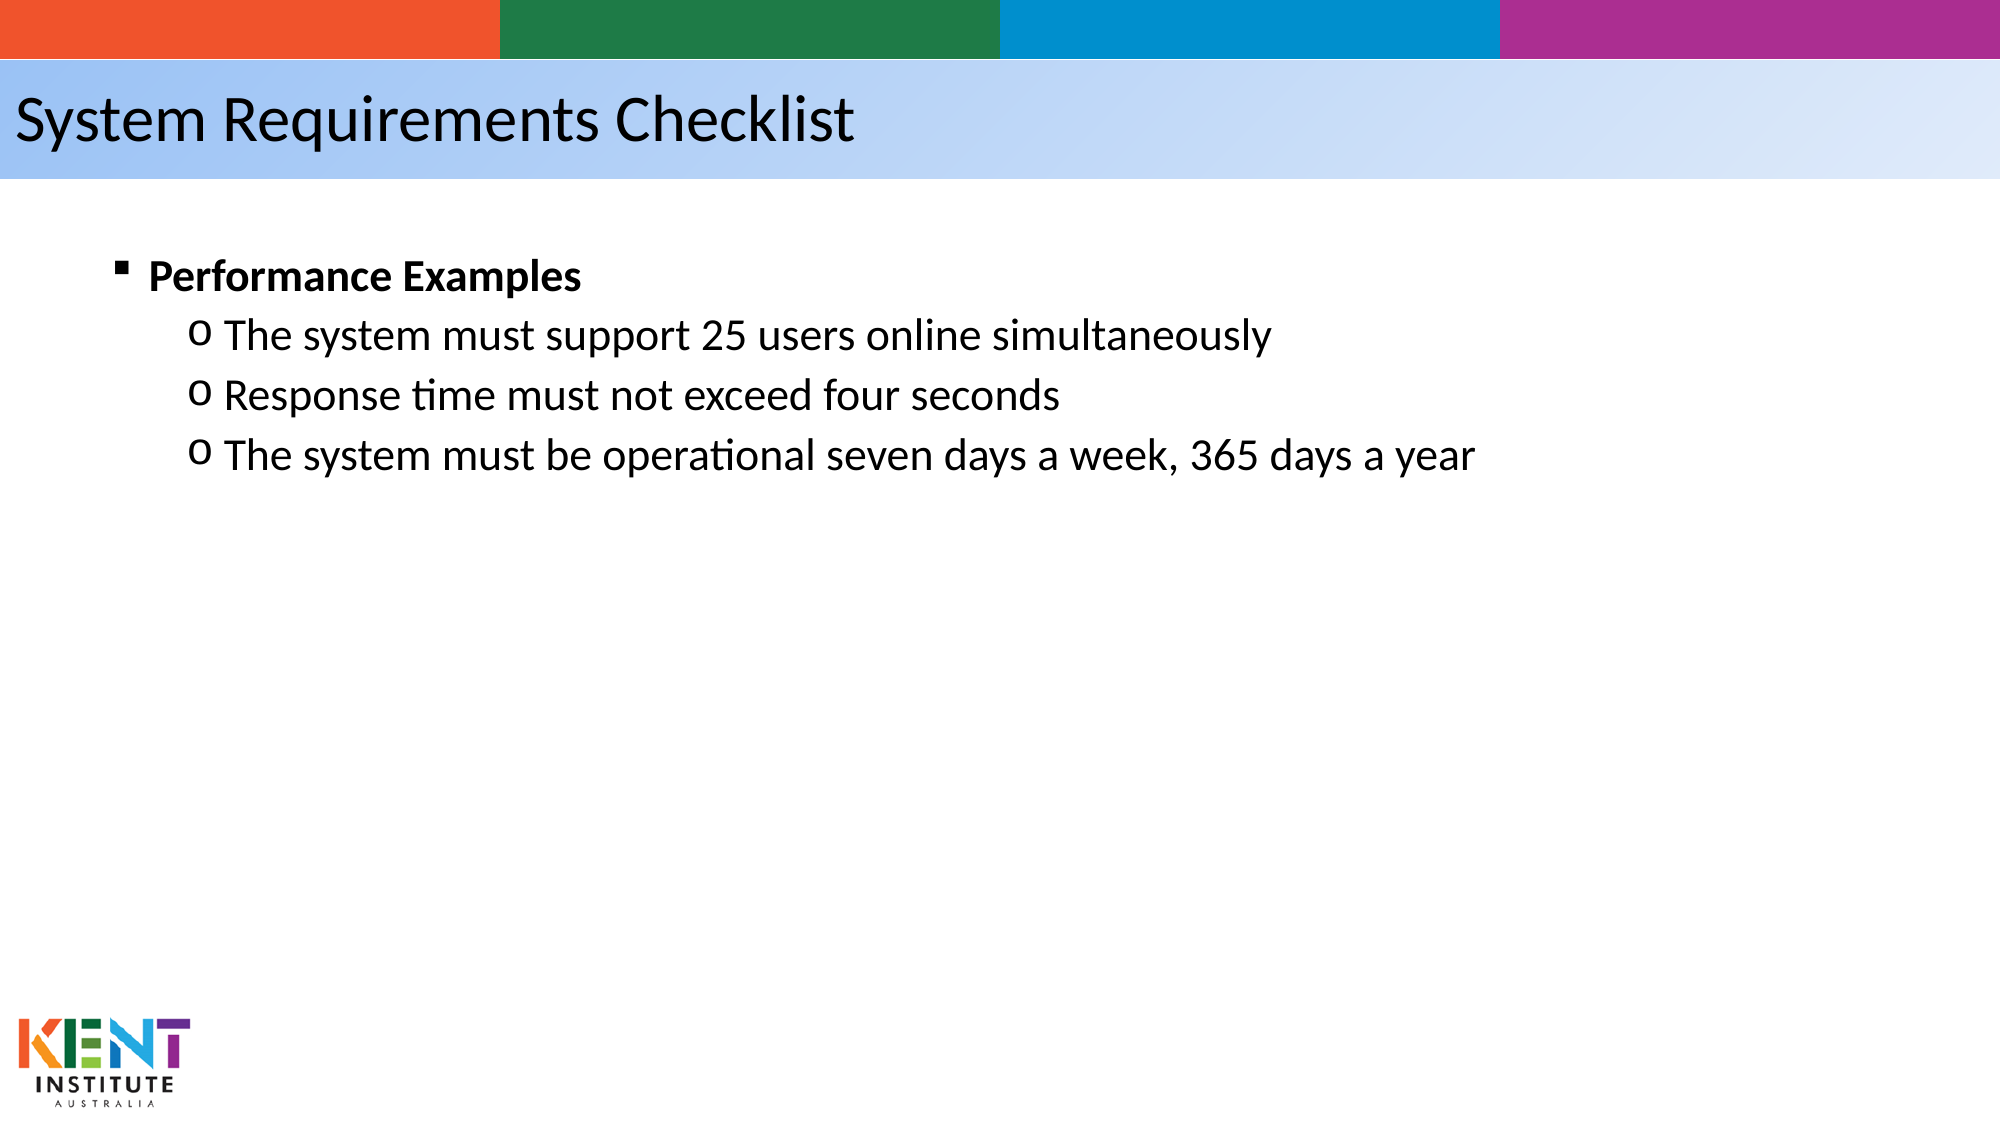

# System Requirements Checklist
Performance Examples
The system must support 25 users online simultaneously
Response time must not exceed four seconds
The system must be operational seven days a week, 365 days a year
28